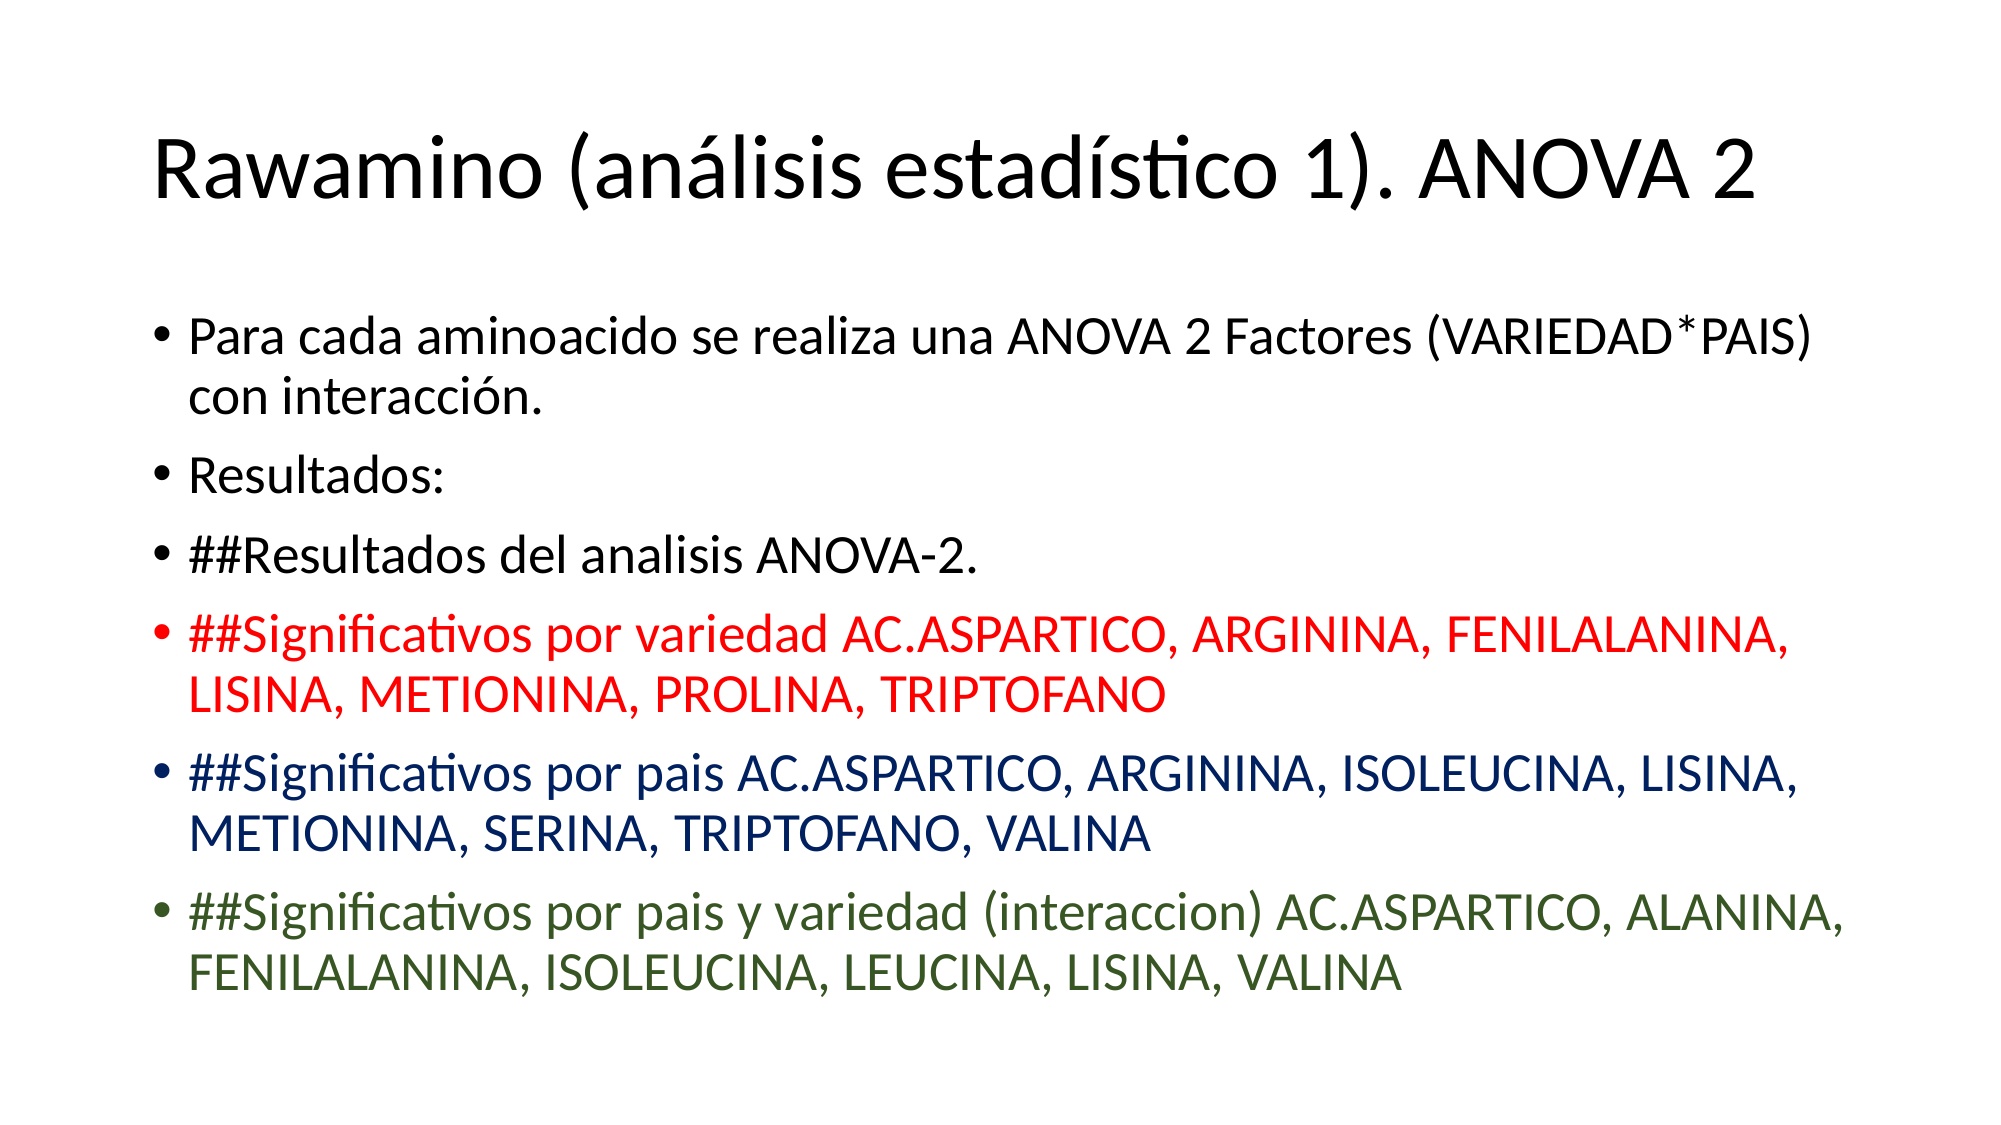

# Rawamino (análisis estadístico 1). ANOVA 2
Para cada aminoacido se realiza una ANOVA 2 Factores (VARIEDAD*PAIS) con interacción.
Resultados:
##Resultados del analisis ANOVA-2.
##Significativos por variedad AC.ASPARTICO, ARGININA, FENILALANINA, LISINA, METIONINA, PROLINA, TRIPTOFANO
##Significativos por pais AC.ASPARTICO, ARGININA, ISOLEUCINA, LISINA, METIONINA, SERINA, TRIPTOFANO, VALINA
##Significativos por pais y variedad (interaccion) AC.ASPARTICO, ALANINA, FENILALANINA, ISOLEUCINA, LEUCINA, LISINA, VALINA